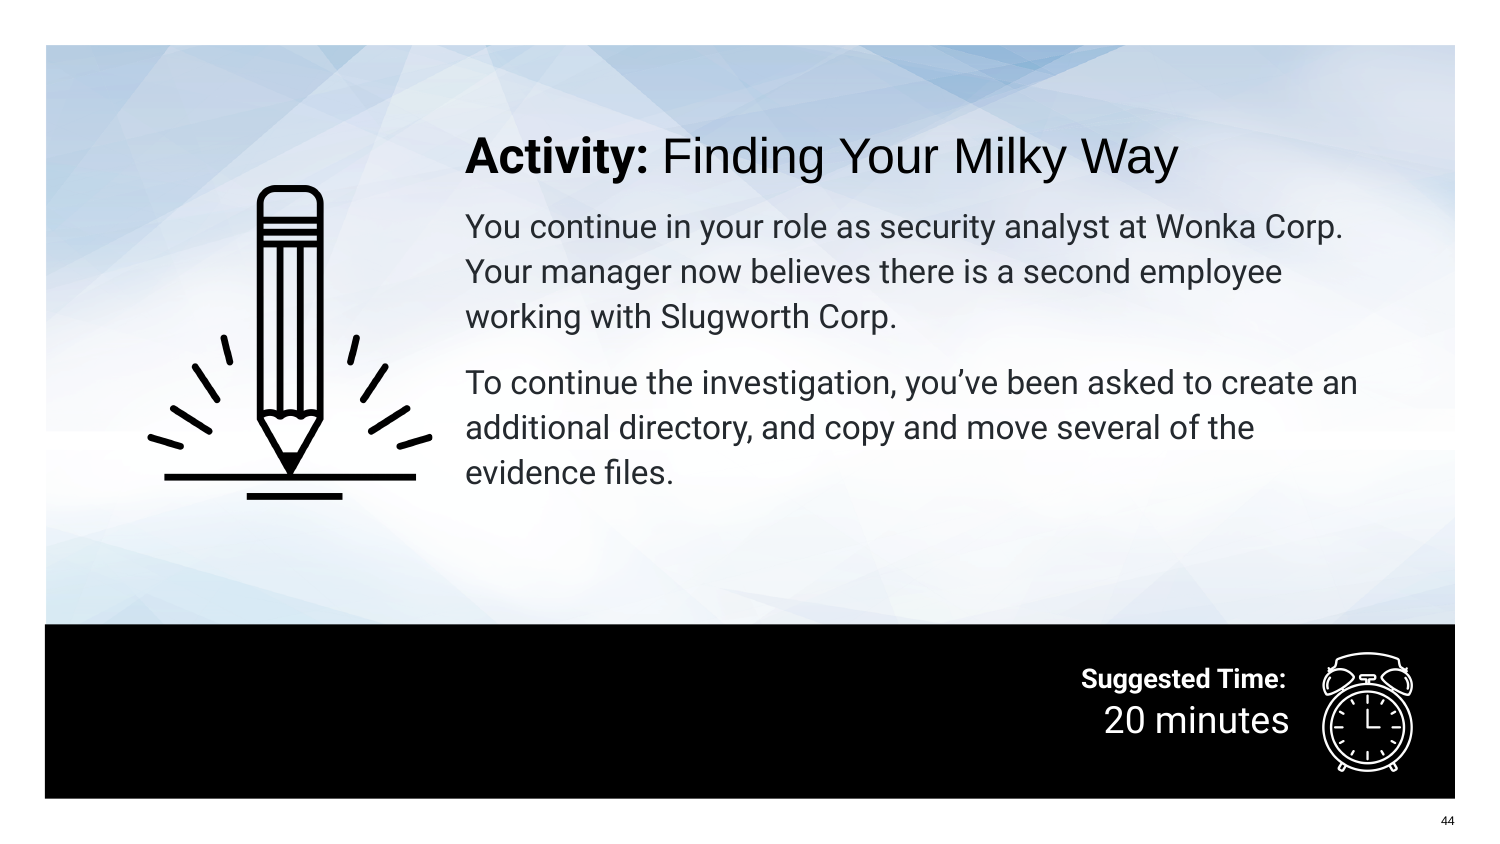

Activity: Finding Your Milky Way
You continue in your role as security analyst at Wonka Corp. Your manager now believes there is a second employee working with Slugworth Corp.
To continue the investigation, you’ve been asked to create an additional directory, and copy and move several of the evidence files.

# 20 minutes

44